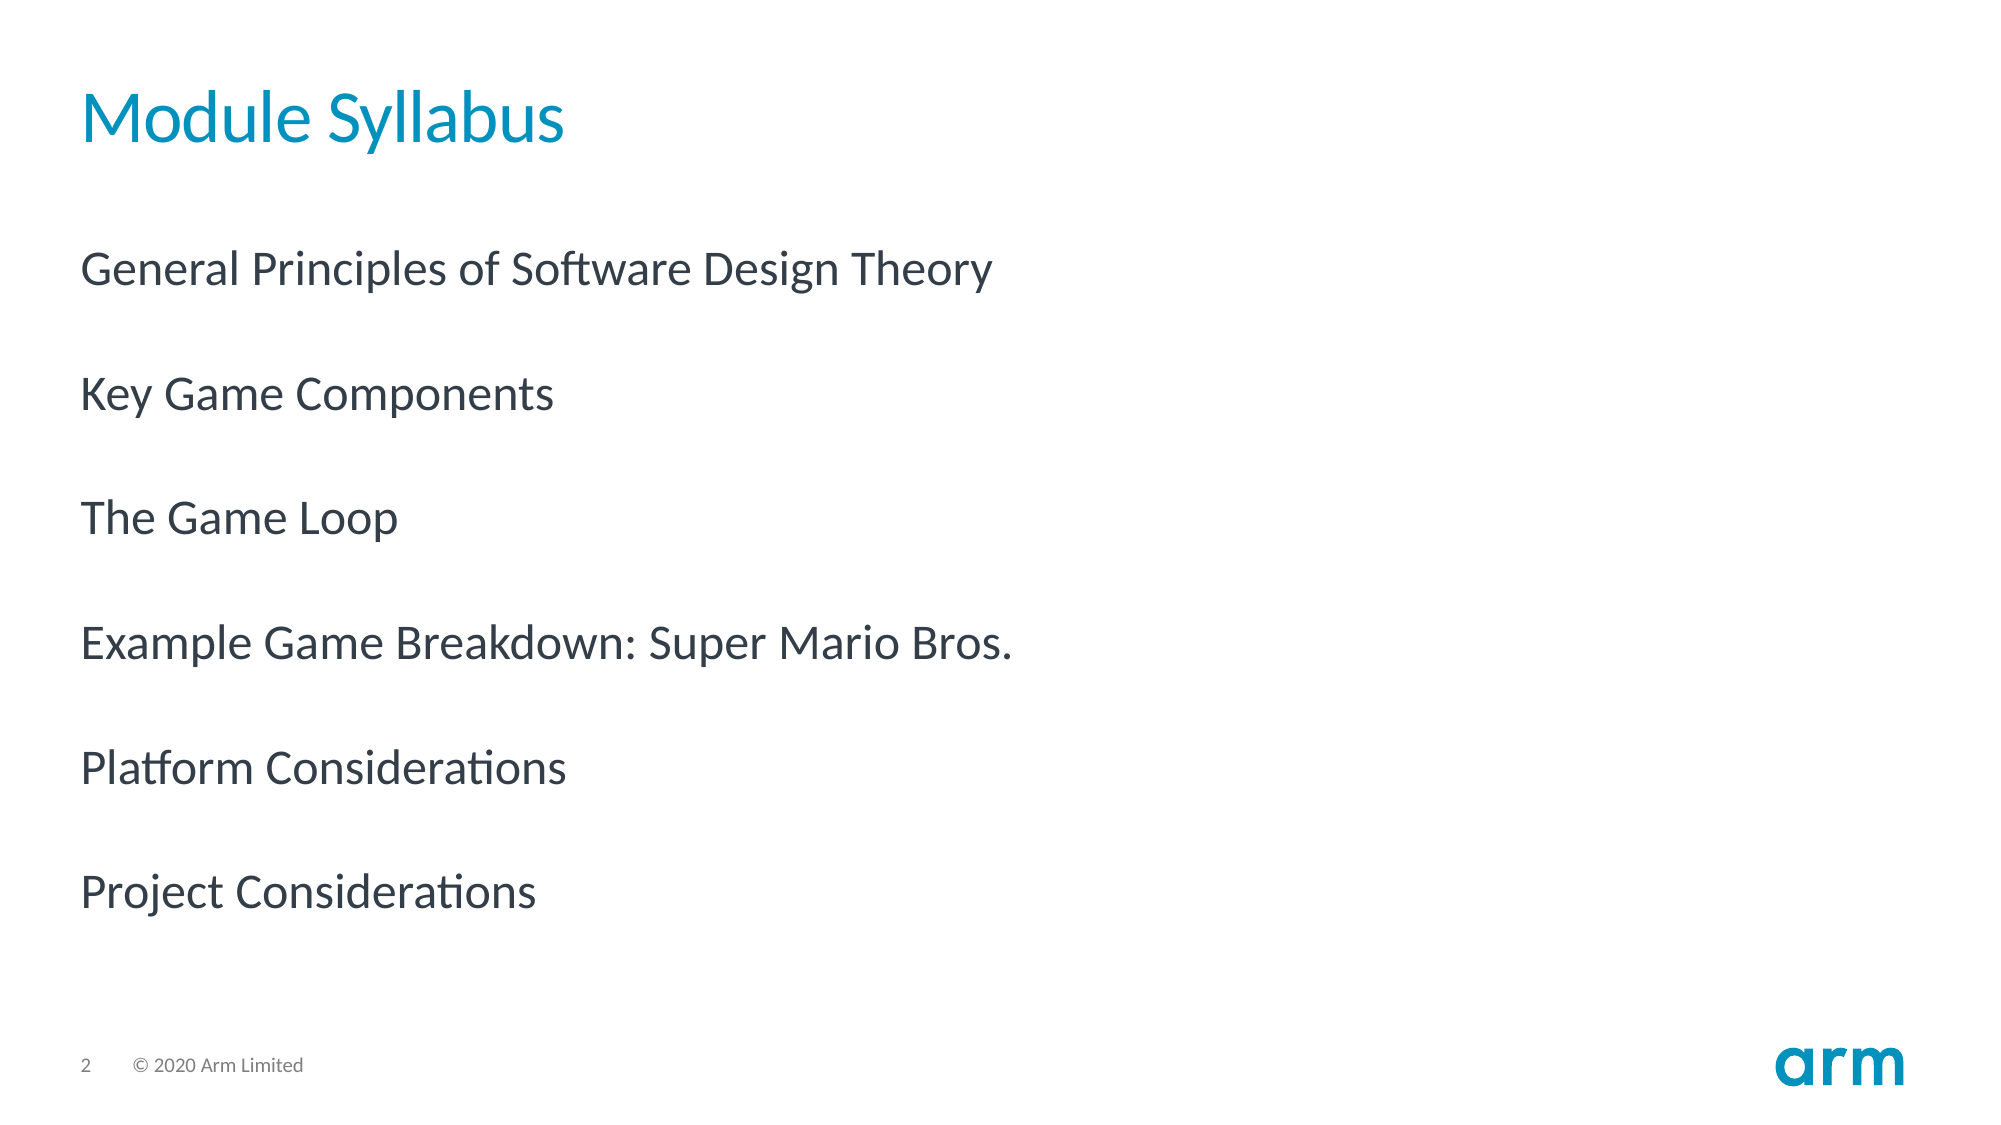

# Module Syllabus
General Principles of Software Design Theory

Key Game Components

The Game Loop

Example Game Breakdown: Super Mario Bros.

Platform Considerations

Project Considerations